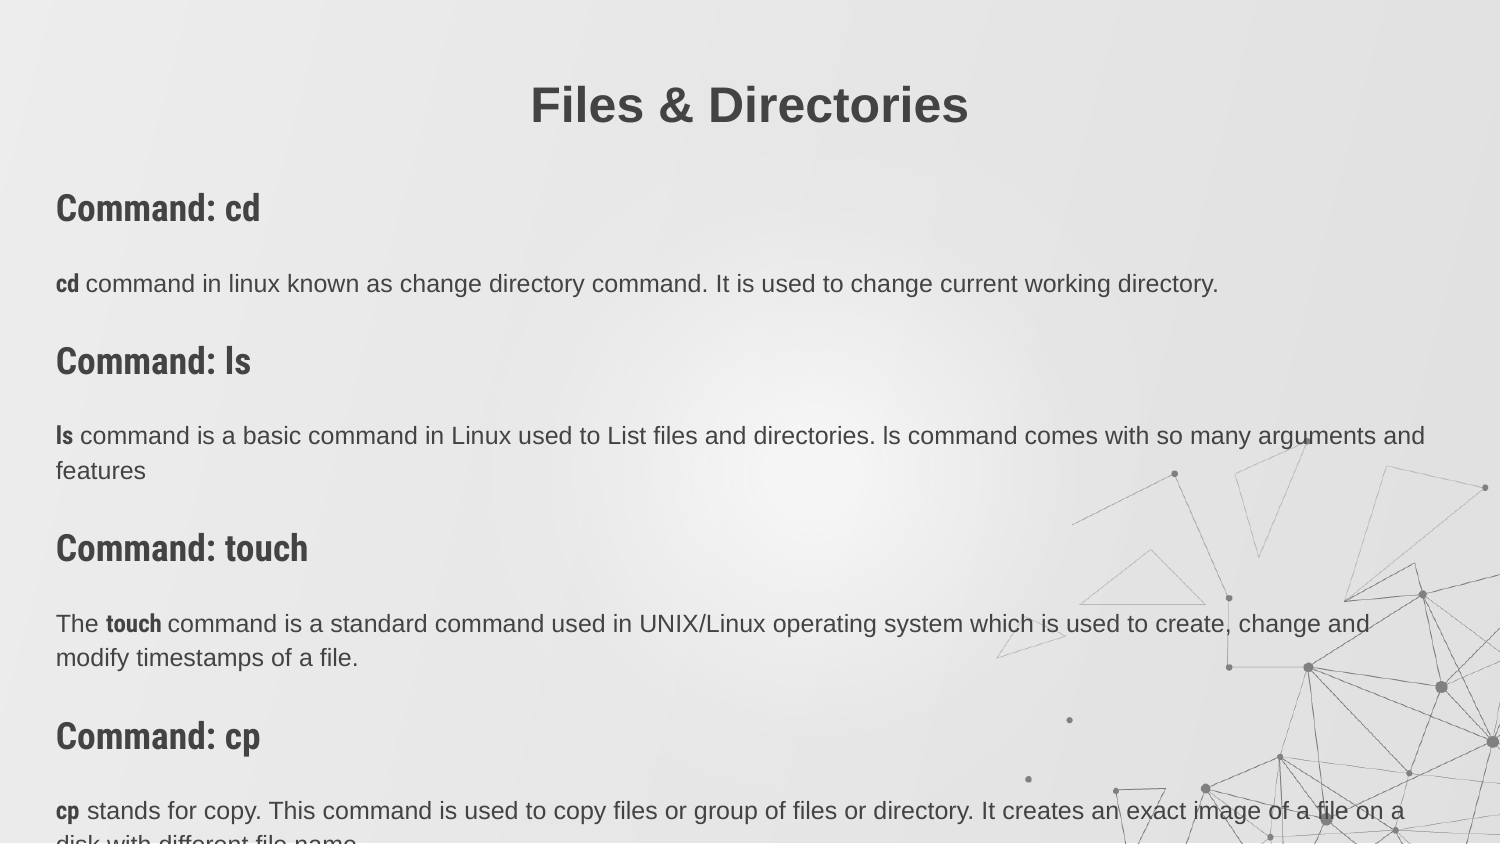

# Files & Directories
Command: cd
cd command in linux known as change directory command. It is used to change current working directory.
Command: ls
ls command is a basic command in Linux used to List files and directories. ls command comes with so many arguments and features
Command: touch
The touch command is a standard command used in UNIX/Linux operating system which is used to create, change and modify timestamps of a file.
Command: cp
cp stands for copy. This command is used to copy files or group of files or directory. It creates an exact image of a file on a disk with different file name.